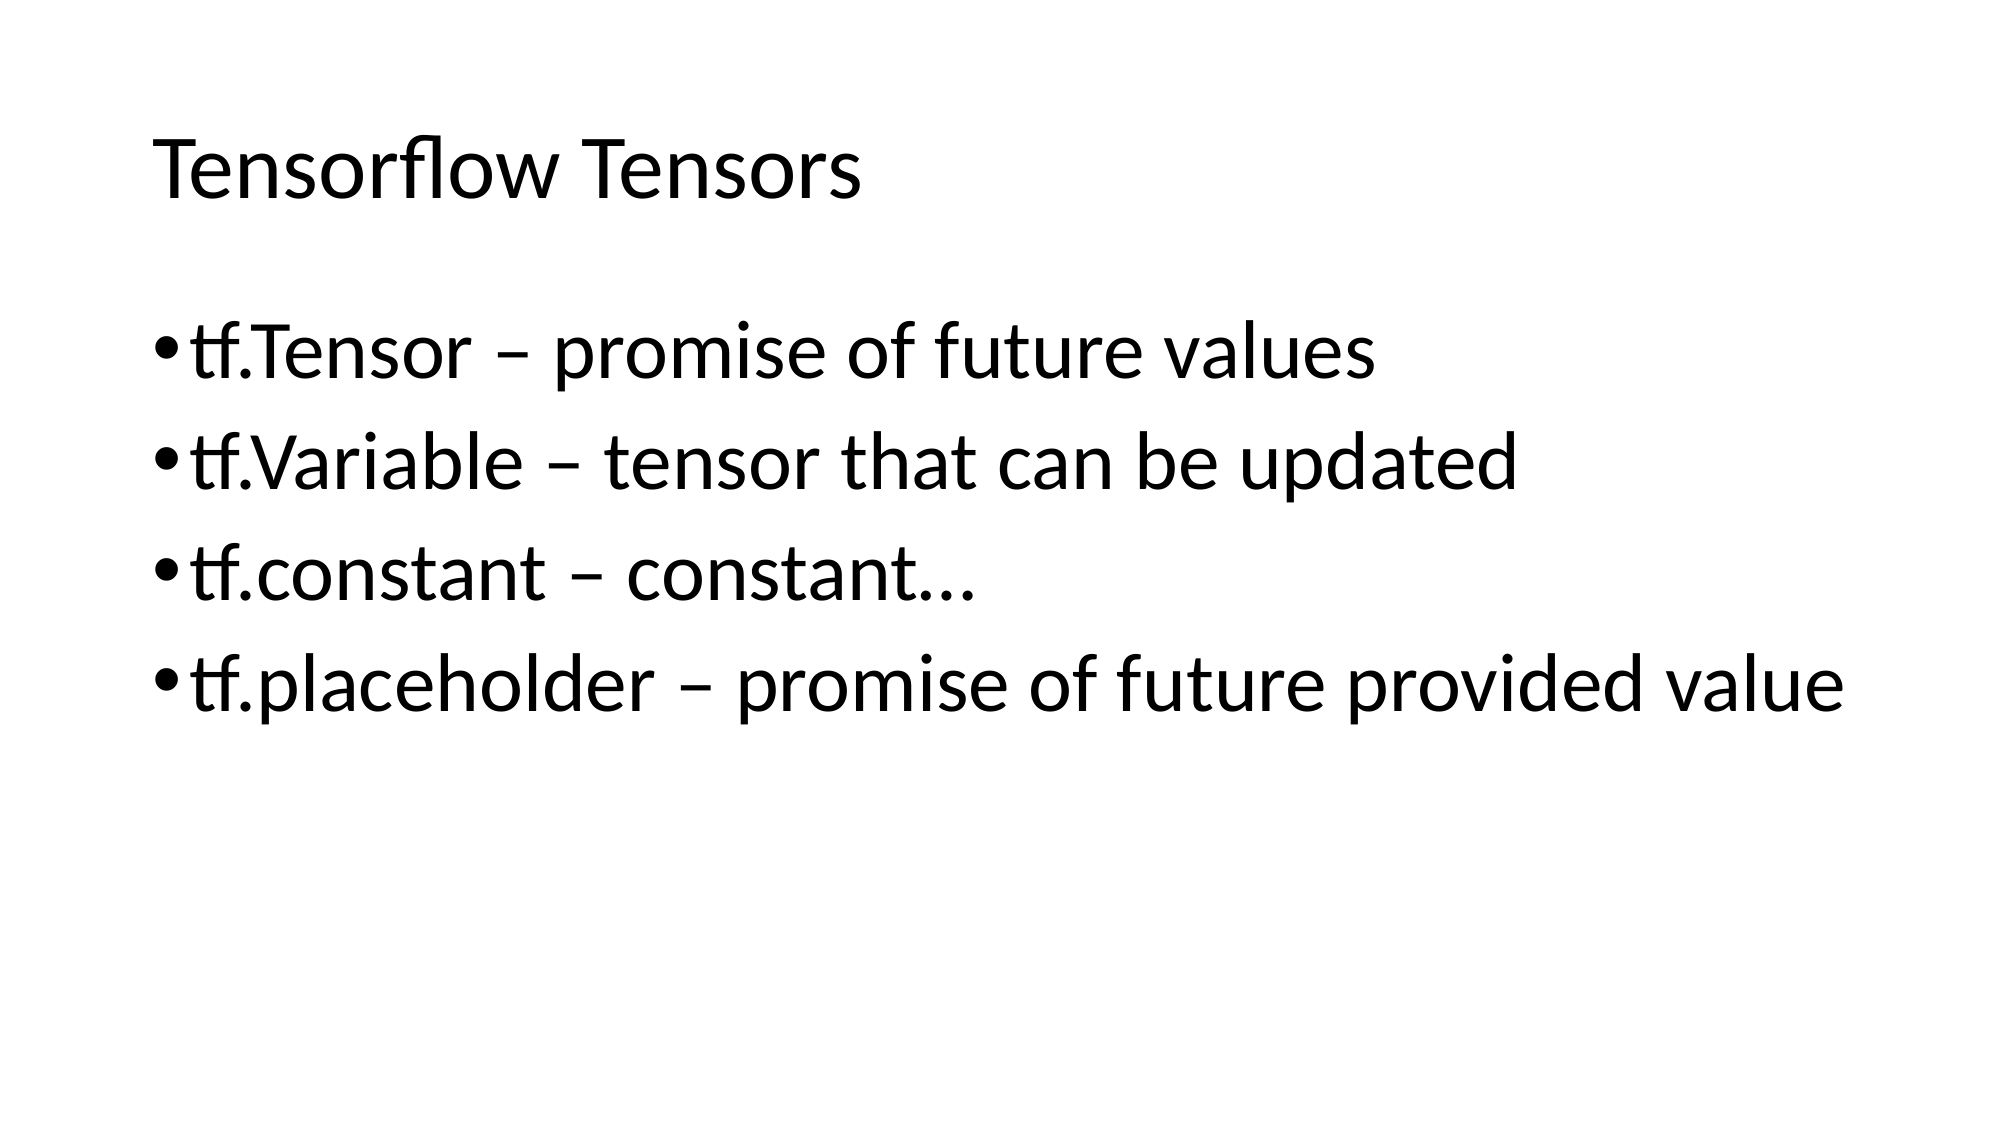

# Tensorflow Tensors
tf.Tensor – promise of future values
tf.Variable – tensor that can be updated
tf.constant – constant…
tf.placeholder – promise of future provided value